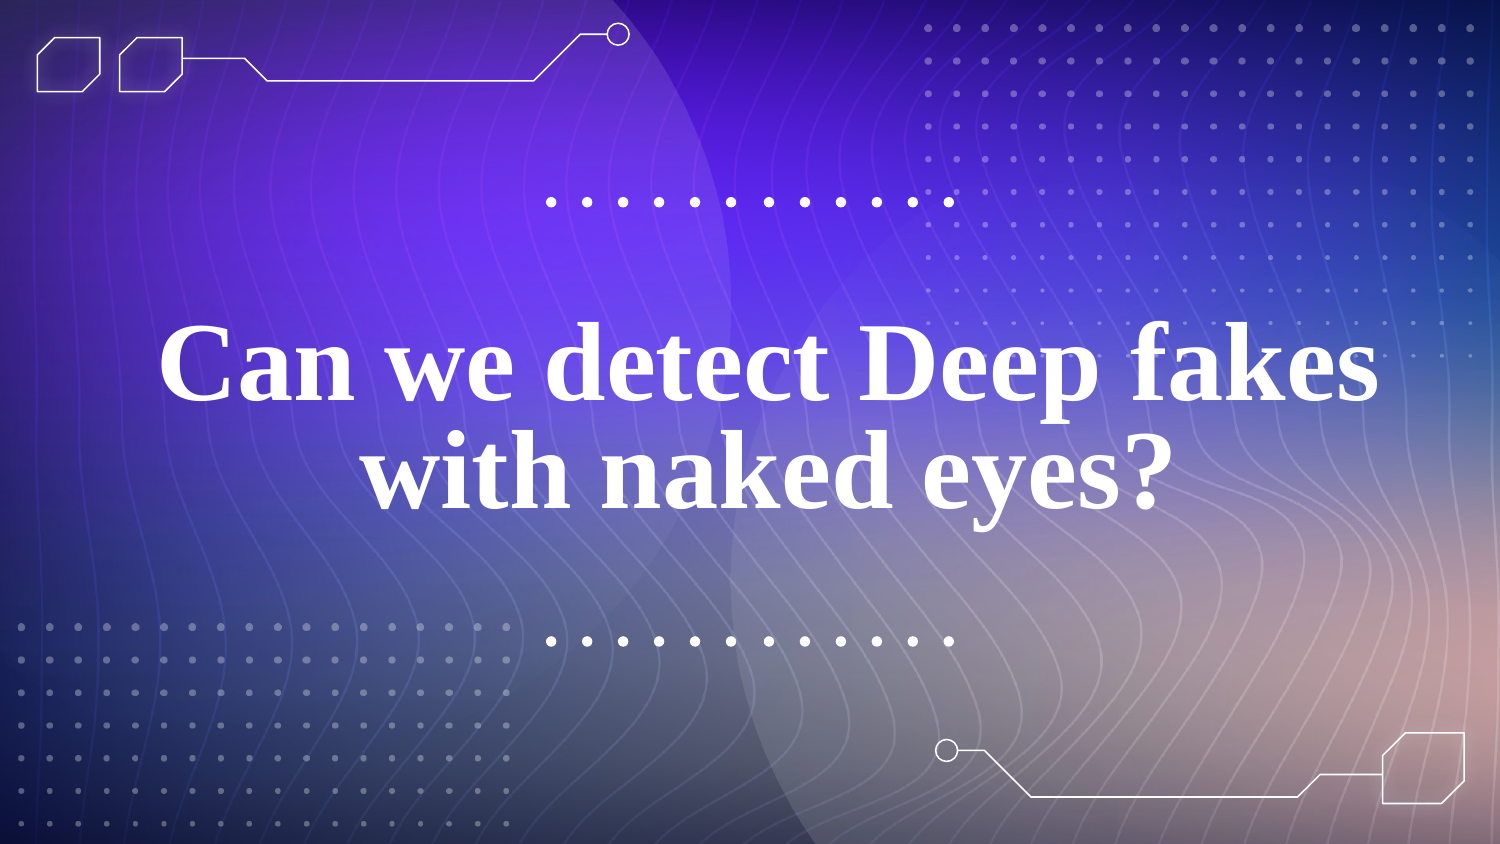

# Can we detect Deep fakes with naked eyes?